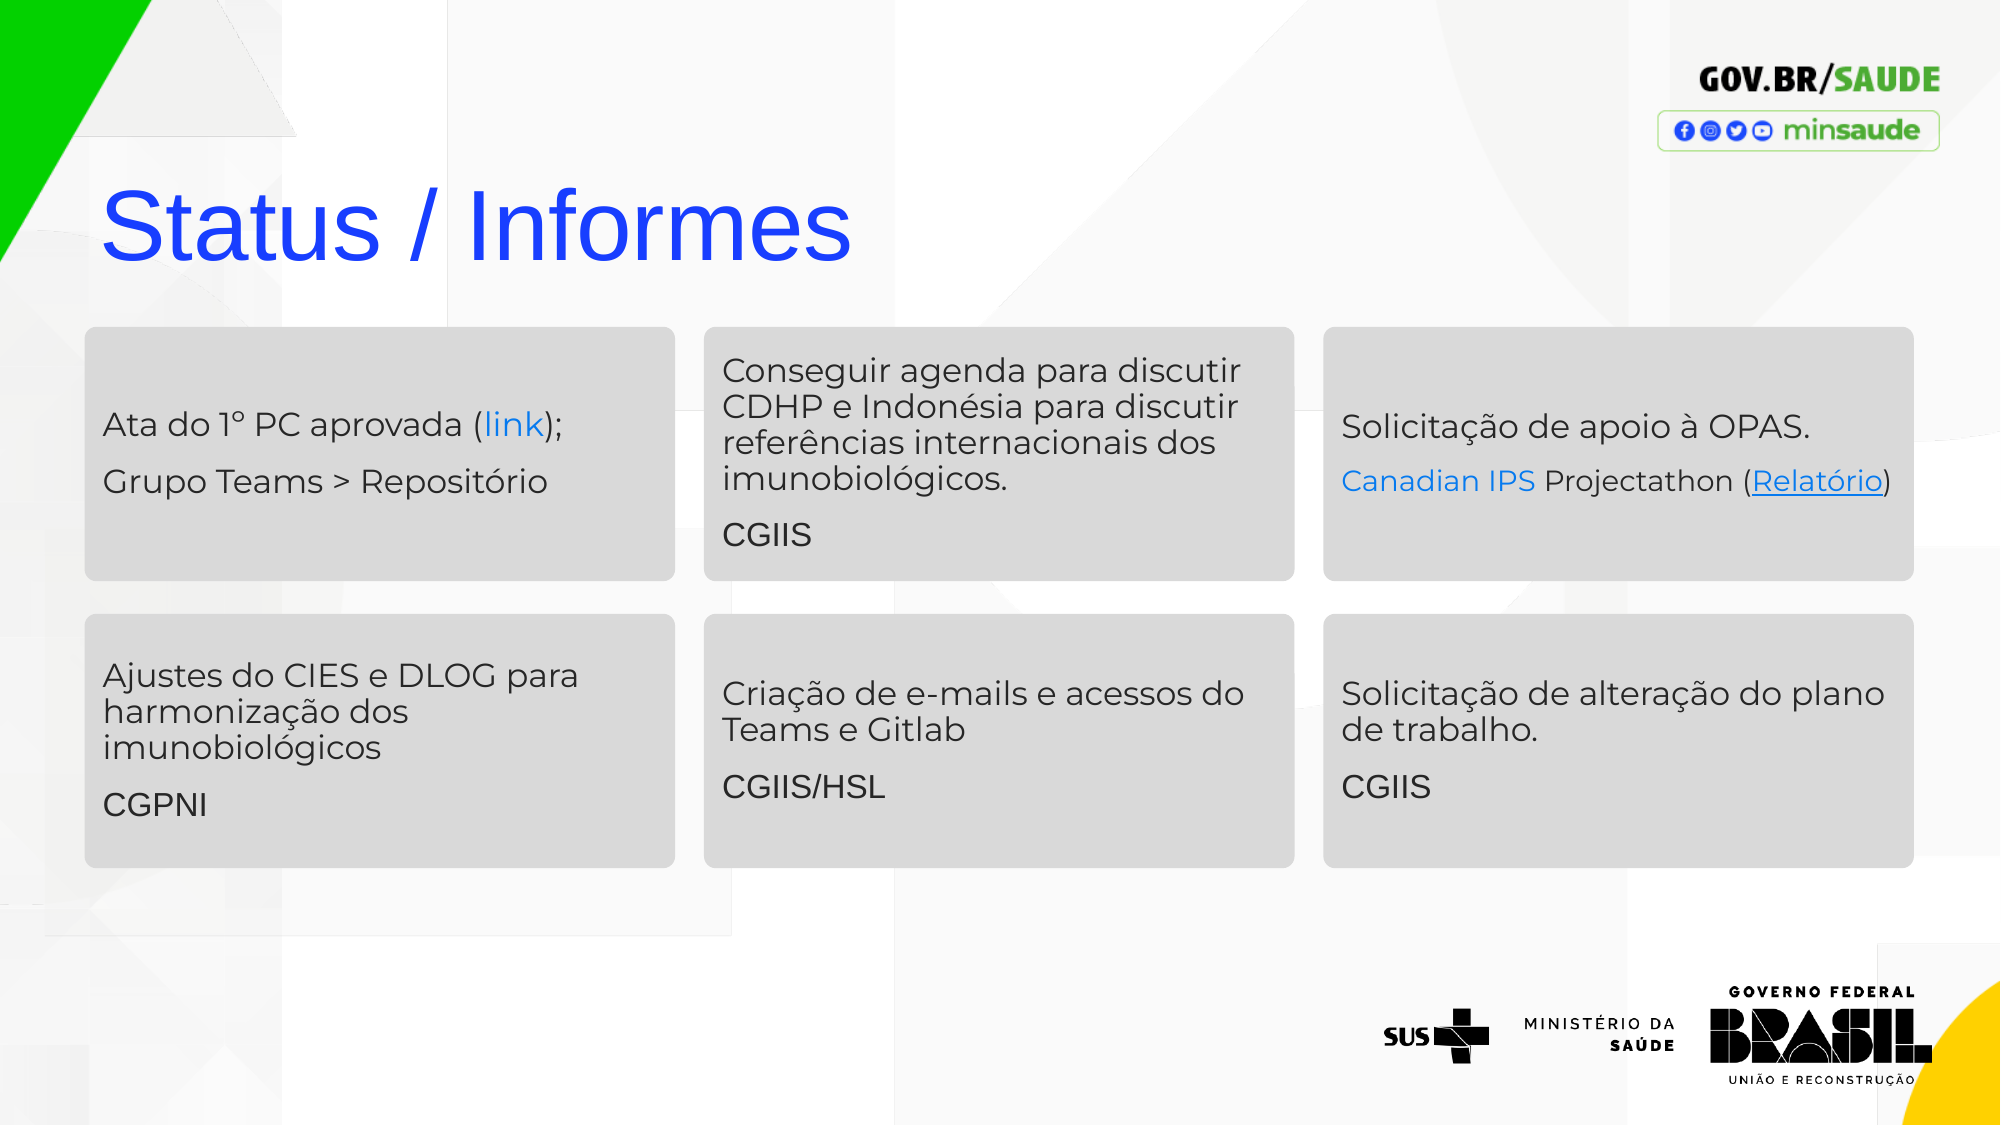

Status / Informes
Ata do 1º PC aprovada (link);
Grupo Teams > Repositório
Conseguir agenda para discutir CDHP e Indonésia para discutir referências internacionais dos imunobiológicos.
CGIIS
Solicitação de apoio à OPAS.
Canadian IPS Projectathon (Relatório)
Ajustes do CIES e DLOG para harmonização dos imunobiológicos
CGPNI
Criação de e-mails e acessos do Teams e Gitlab
CGIIS/HSL
Solicitação de alteração do plano de trabalho.
CGIIS